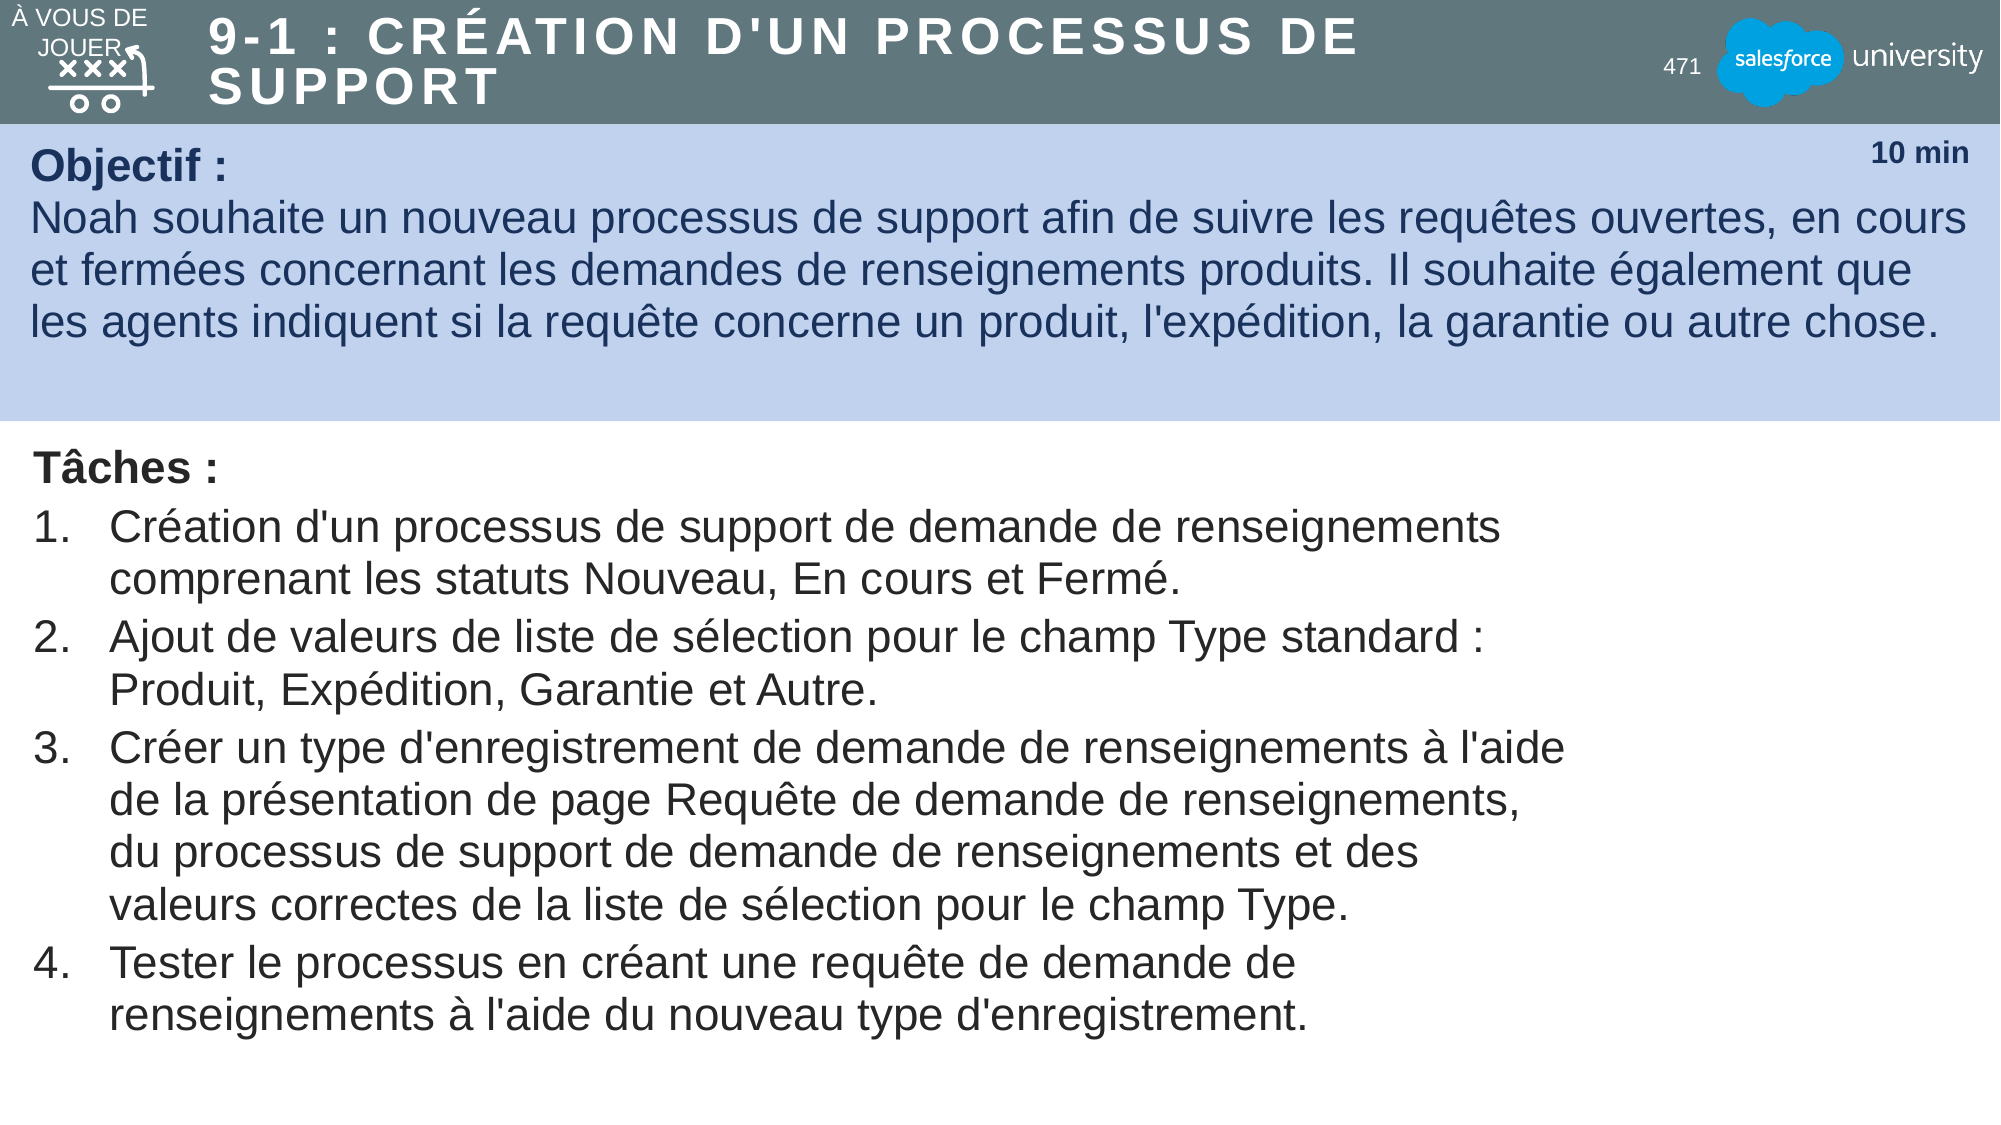

À vous de jouer
# 9-1 : Création d'un processus de support
471
Objectif :
Noah souhaite un nouveau processus de support afin de suivre les requêtes ouvertes, en cours et fermées concernant les demandes de renseignements produits. Il souhaite également que les agents indiquent si la requête concerne un produit, l'expédition, la garantie ou autre chose.
10 min
Tâches :
Création d'un processus de support de demande de renseignements comprenant les statuts Nouveau, En cours et Fermé.
Ajout de valeurs de liste de sélection pour le champ Type standard : Produit, Expédition, Garantie et Autre.
Créer un type d'enregistrement de demande de renseignements à l'aide de la présentation de page Requête de demande de renseignements, du processus de support de demande de renseignements et des valeurs correctes de la liste de sélection pour le champ Type.
Tester le processus en créant une requête de demande de renseignements à l'aide du nouveau type d'enregistrement.